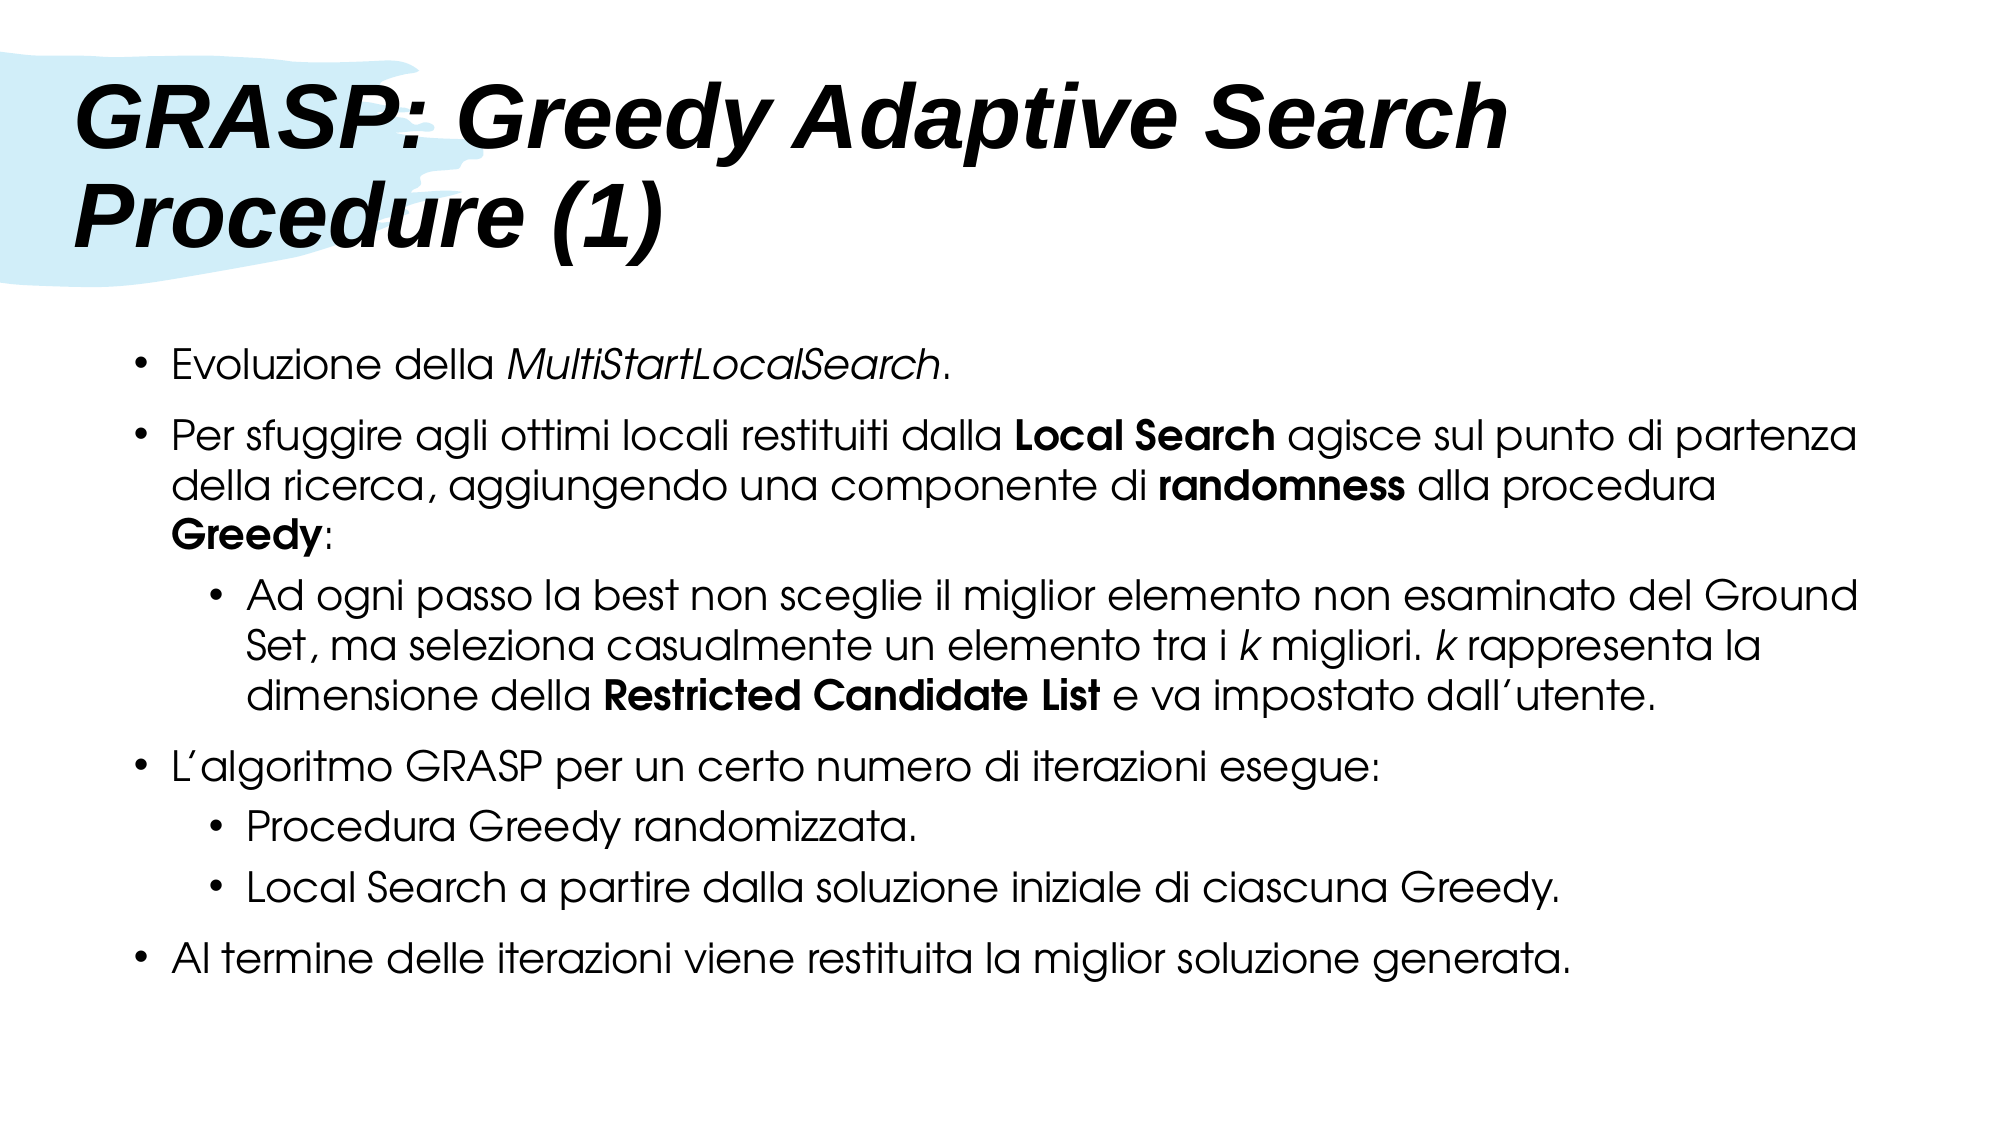

# GRASP: Greedy Adaptive Search Procedure (1)
Evoluzione della MultiStartLocalSearch.
Per sfuggire agli ottimi locali restituiti dalla Local Search agisce sul punto di partenza della ricerca, aggiungendo una componente di randomness alla procedura Greedy:
Ad ogni passo la best non sceglie il miglior elemento non esaminato del Ground Set, ma seleziona casualmente un elemento tra i k migliori. k rappresenta la dimensione della Restricted Candidate List e va impostato dall’utente.
L’algoritmo GRASP per un certo numero di iterazioni esegue:
Procedura Greedy randomizzata.
Local Search a partire dalla soluzione iniziale di ciascuna Greedy.
Al termine delle iterazioni viene restituita la miglior soluzione generata.